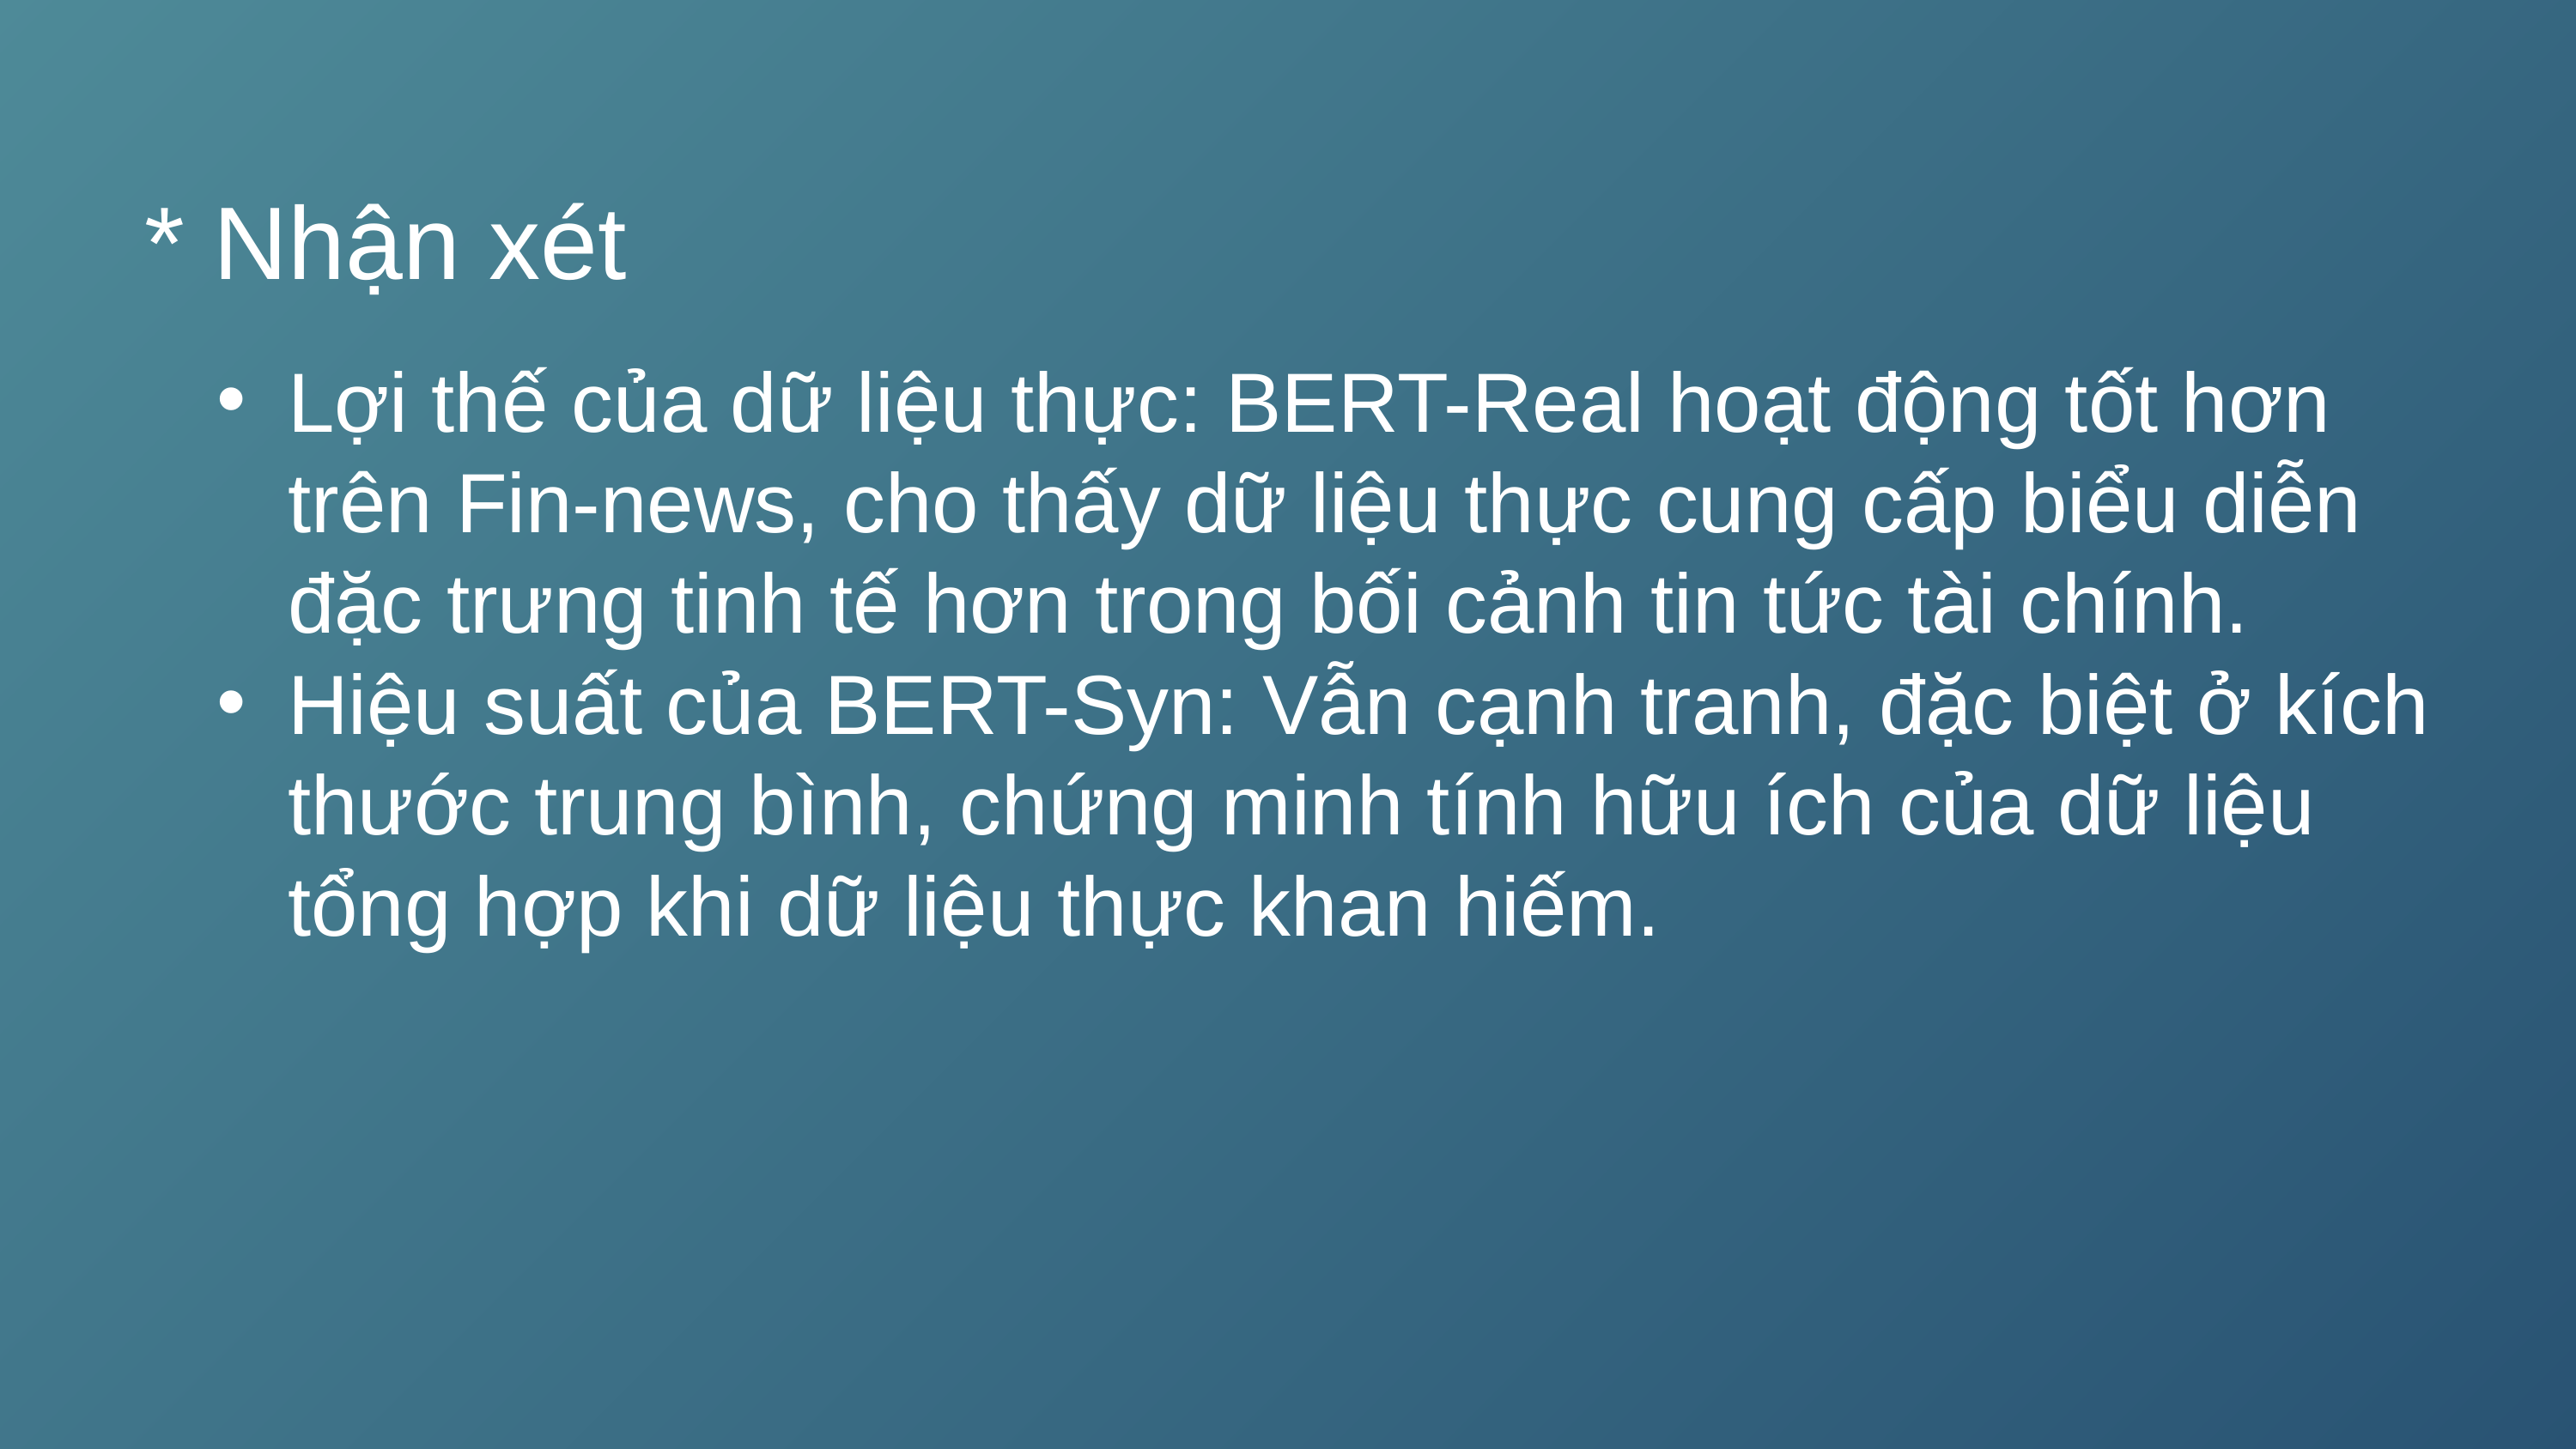

* Nhận xét
Lợi thế của dữ liệu thực: BERT-Real hoạt động tốt hơn trên Fin-news, cho thấy dữ liệu thực cung cấp biểu diễn đặc trưng tinh tế hơn trong bối cảnh tin tức tài chính.
Hiệu suất của BERT-Syn: Vẫn cạnh tranh, đặc biệt ở kích thước trung bình, chứng minh tính hữu ích của dữ liệu tổng hợp khi dữ liệu thực khan hiếm.